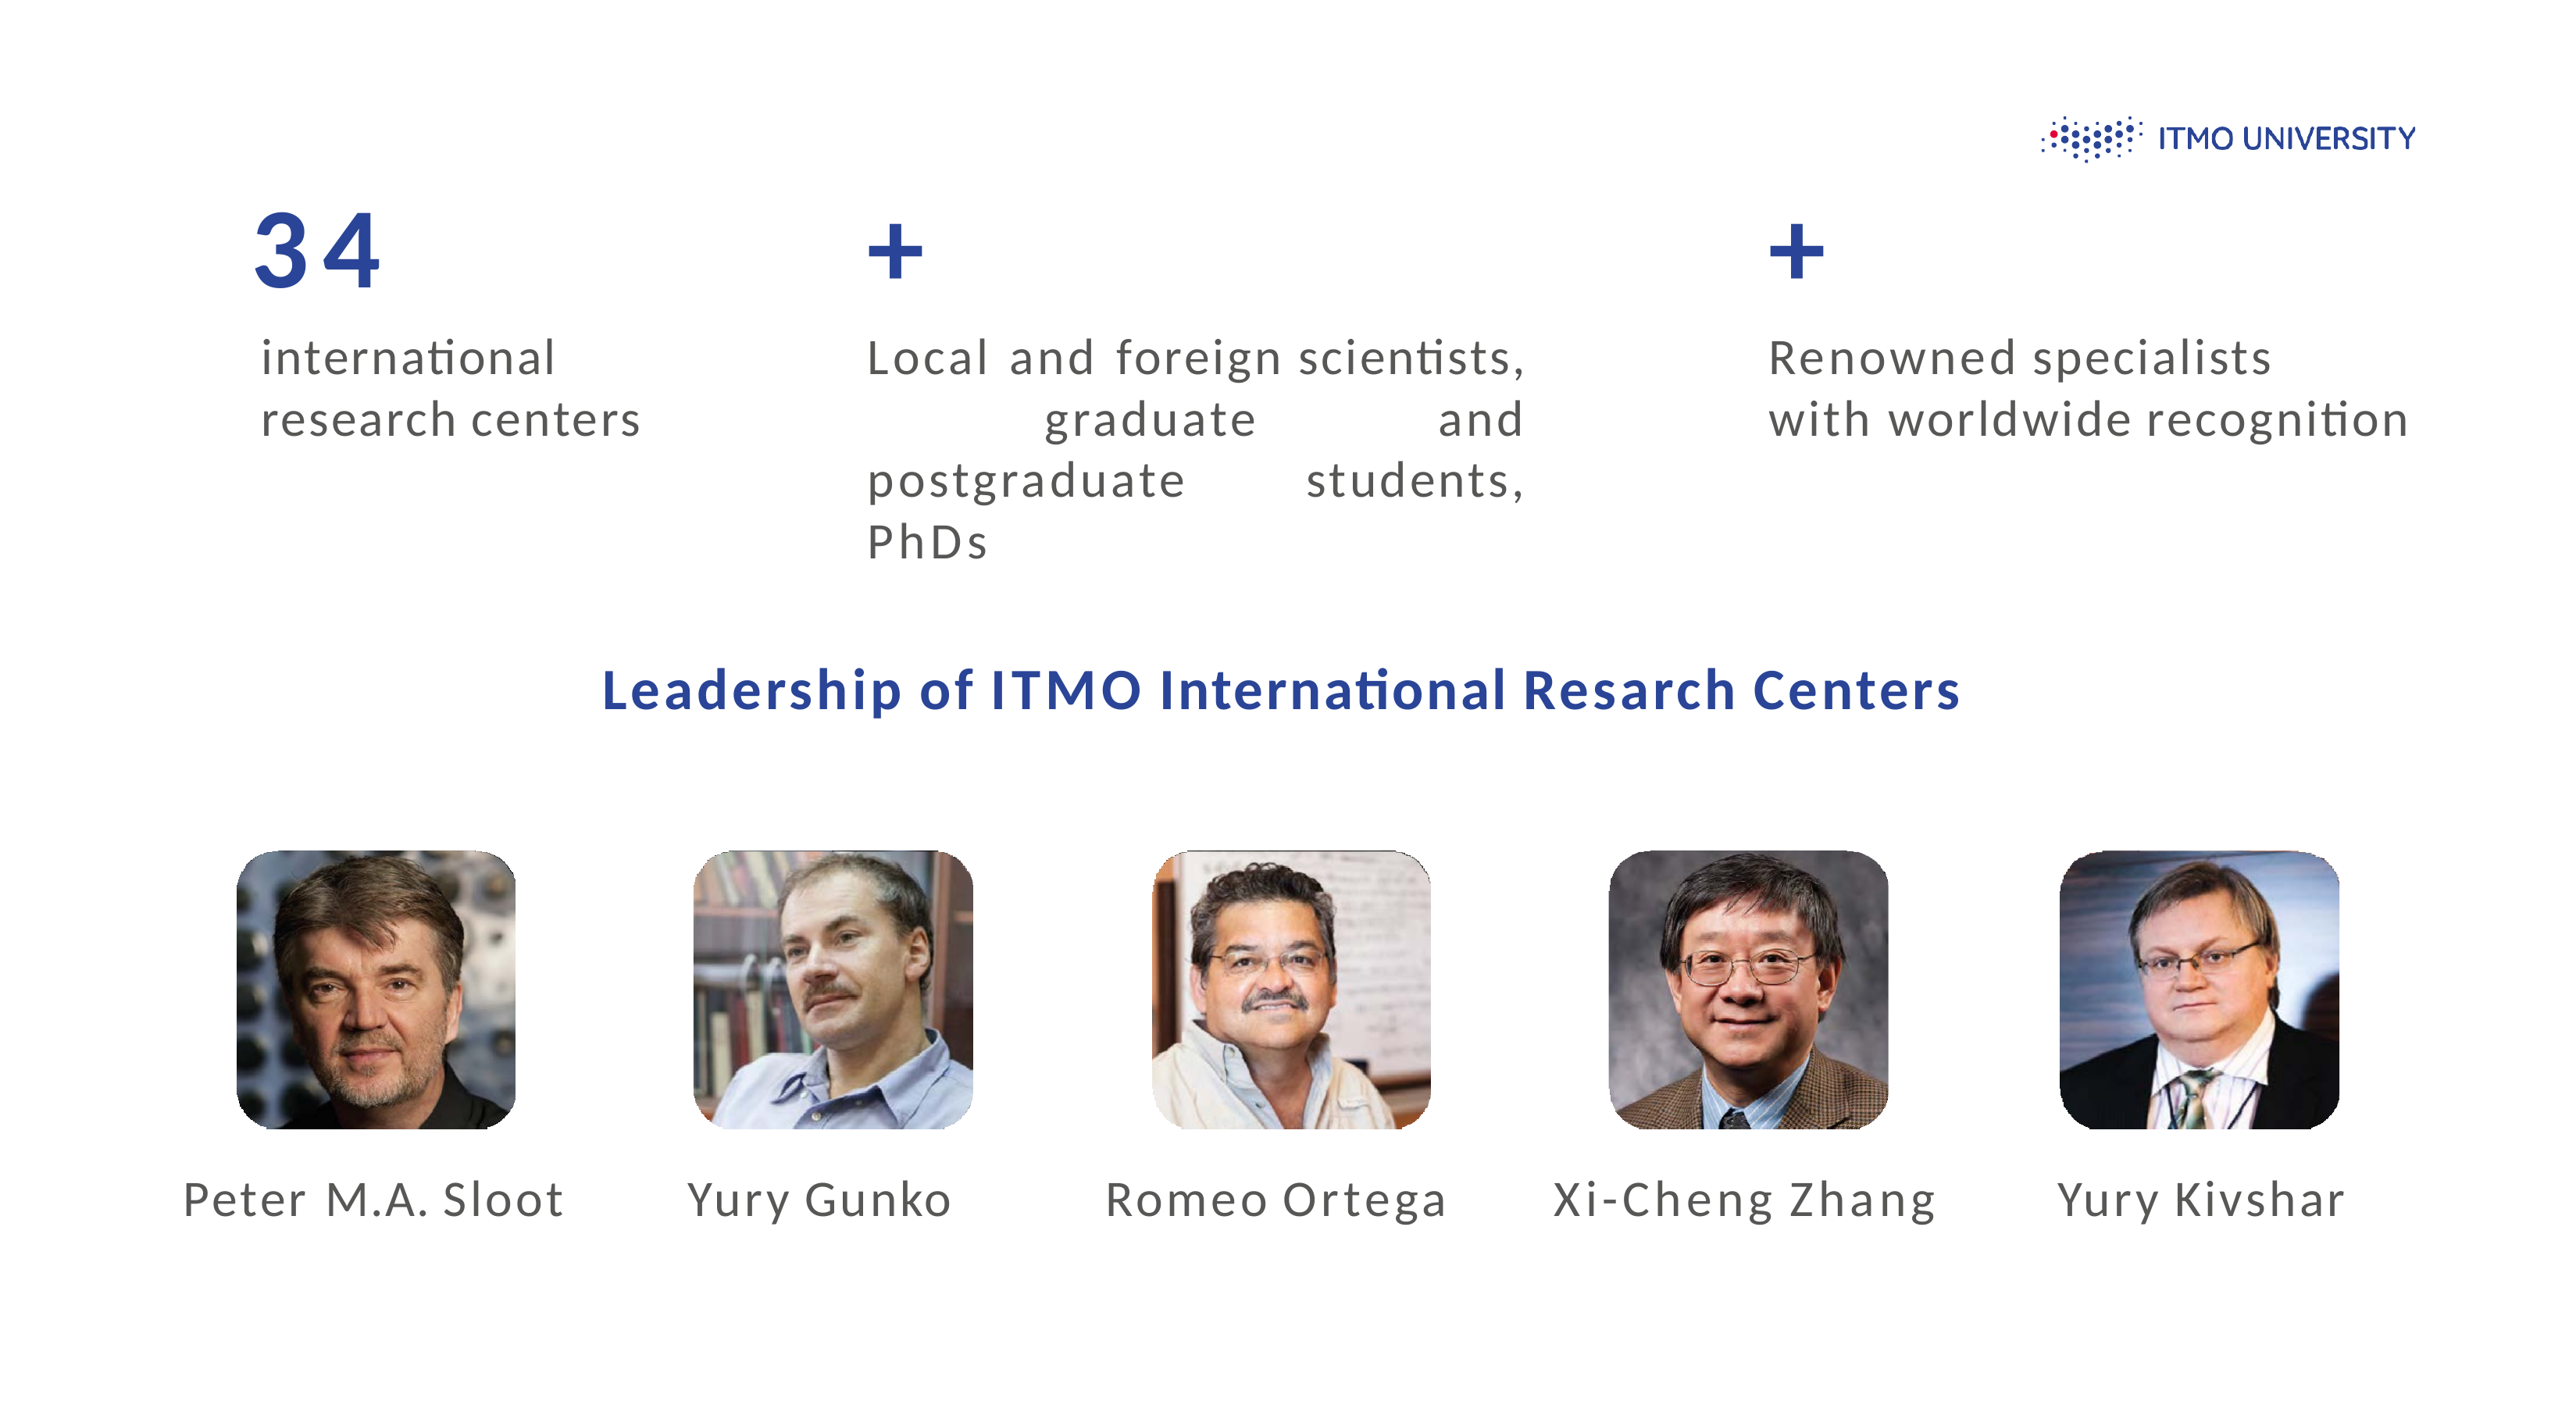

# 34
international  research centers
+
Local and foreign scientists,  graduate and postgraduate  students, PhDs
+
Renowned specialists
with worldwide recognition

Leadership of ITMO International Resarch Centers

Peter M.A. Sloot
Yury Gunko
Romeo Ortega
Xi-Cheng Zhang
Yury Kivshar